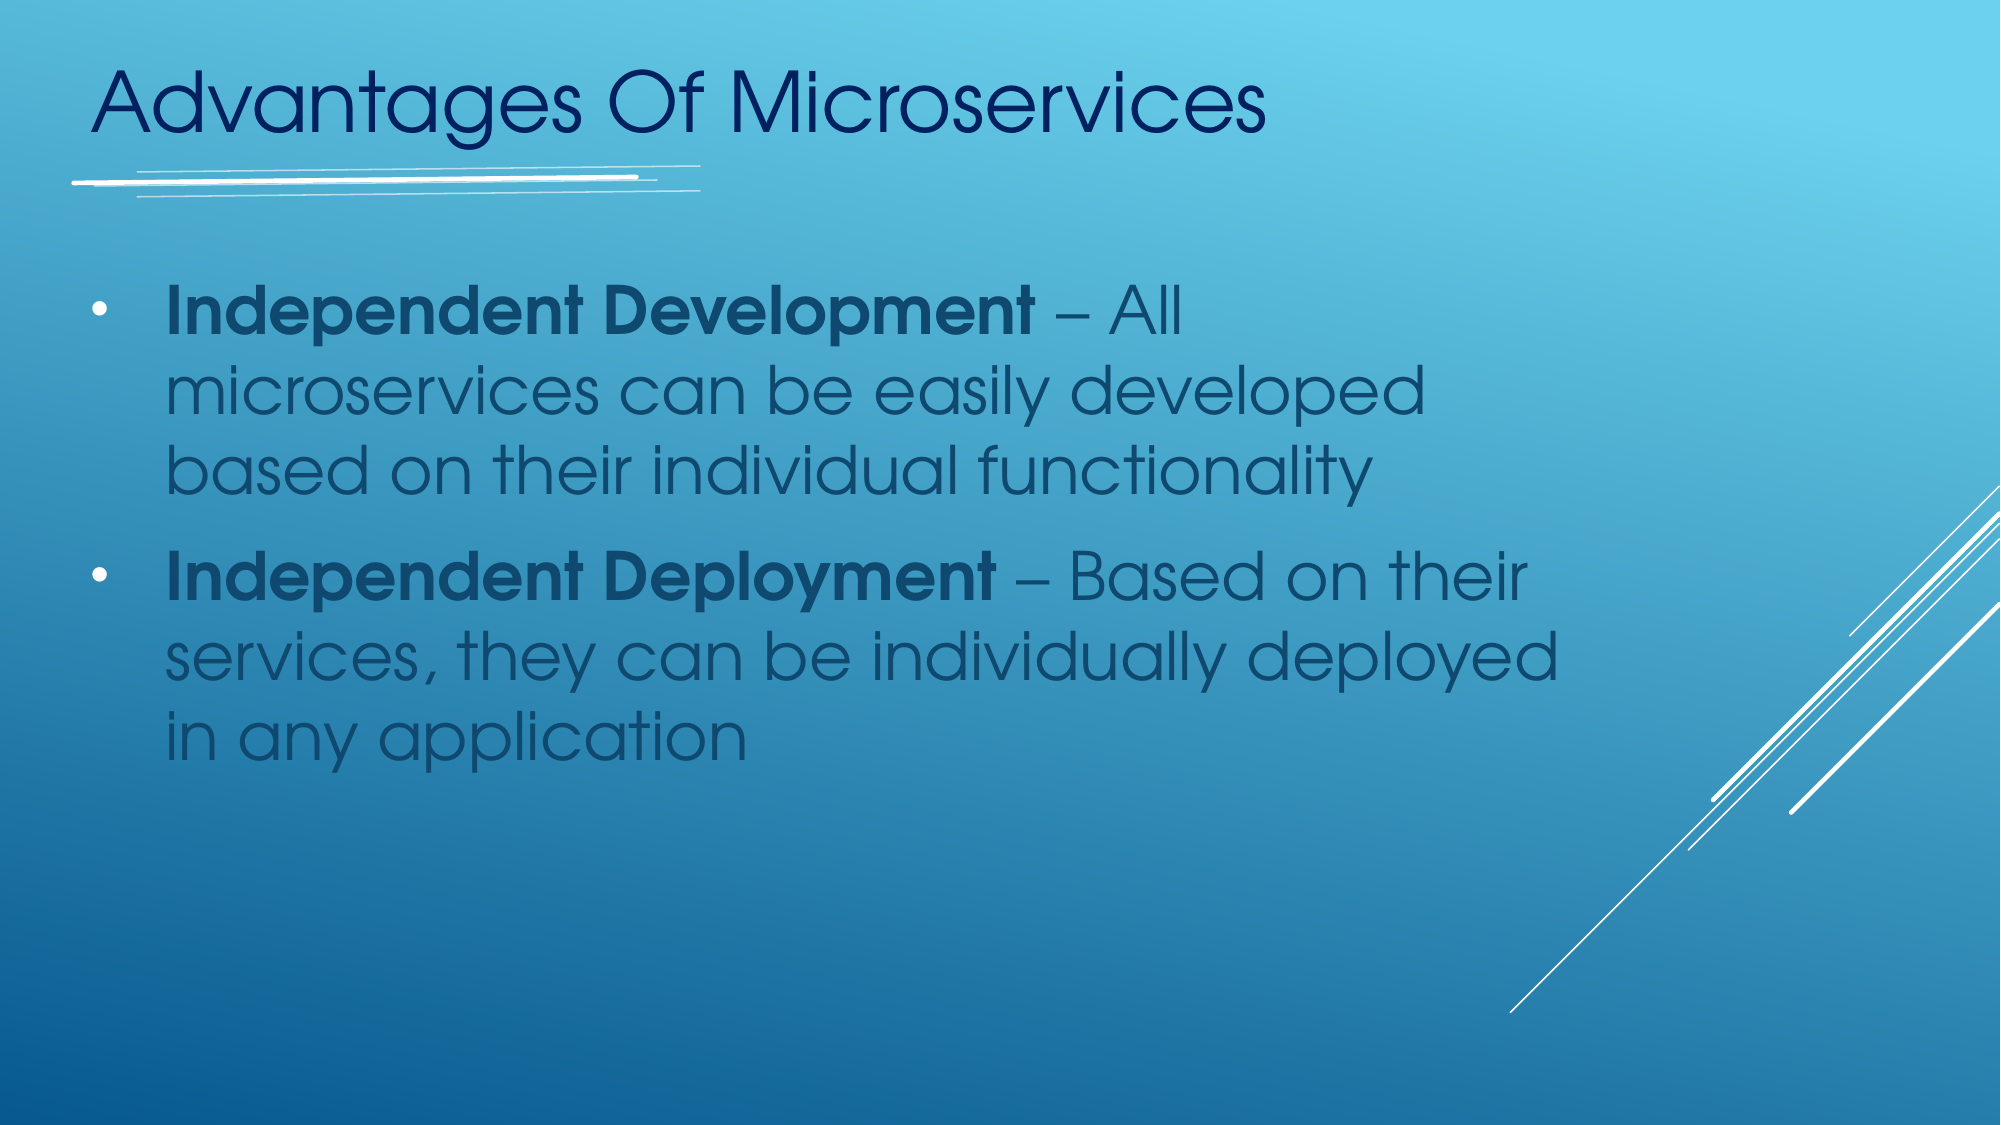

Advantages Of Microservices
Independent Development – All microservices can be easily developed based on their individual functionality
Independent Deployment – Based on their services, they can be individually deployed in any application